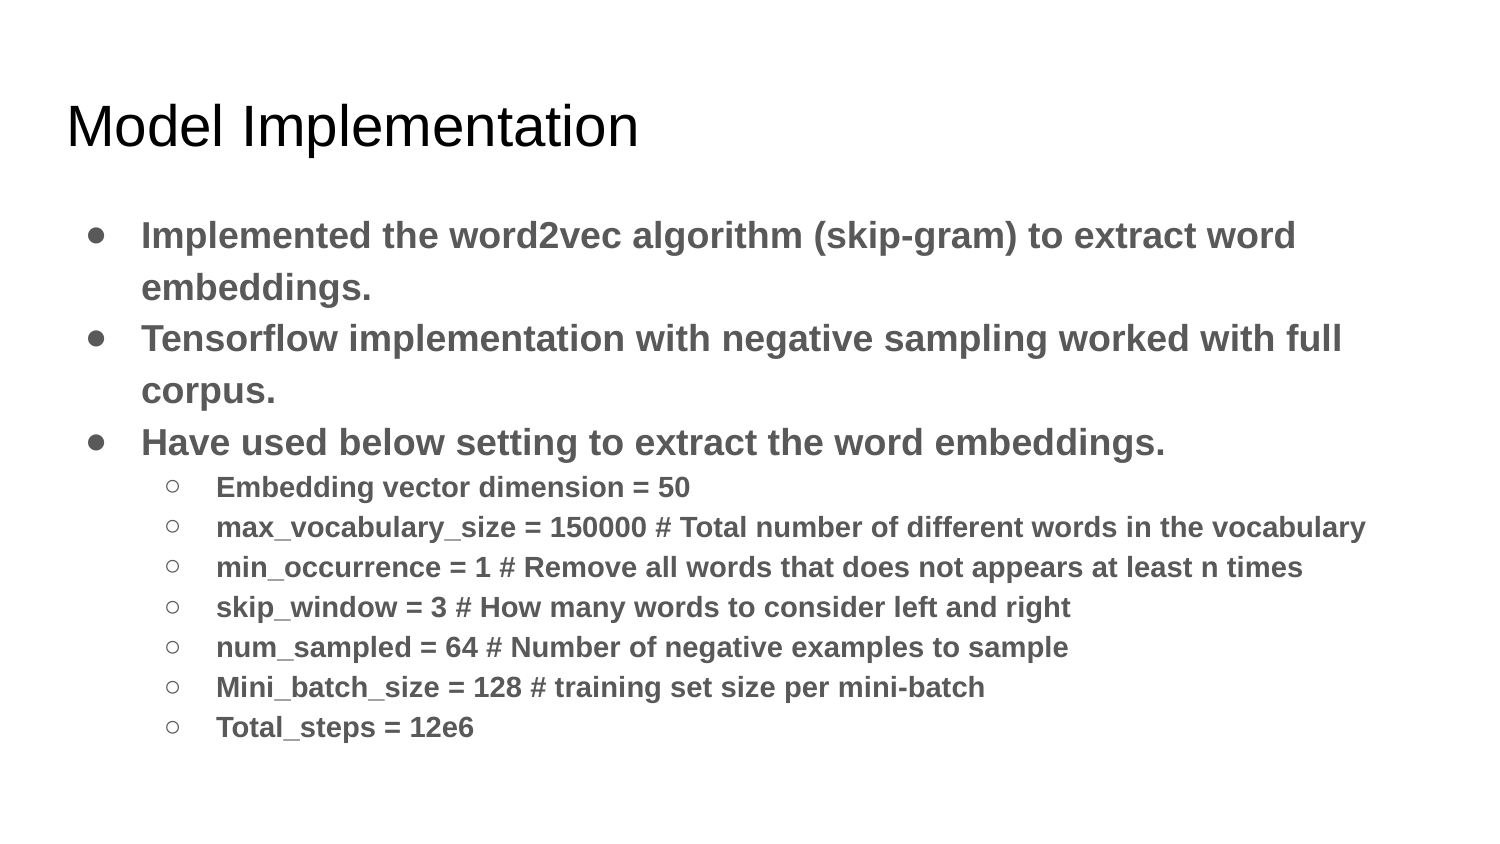

# Model Implementation
Implemented the word2vec algorithm (skip-gram) to extract word embeddings.
Tensorflow implementation with negative sampling worked with full corpus.
Have used below setting to extract the word embeddings.
Embedding vector dimension = 50
max_vocabulary_size = 150000 # Total number of different words in the vocabulary
min_occurrence = 1 # Remove all words that does not appears at least n times
skip_window = 3 # How many words to consider left and right
num_sampled = 64 # Number of negative examples to sample
Mini_batch_size = 128 # training set size per mini-batch
Total_steps = 12e6